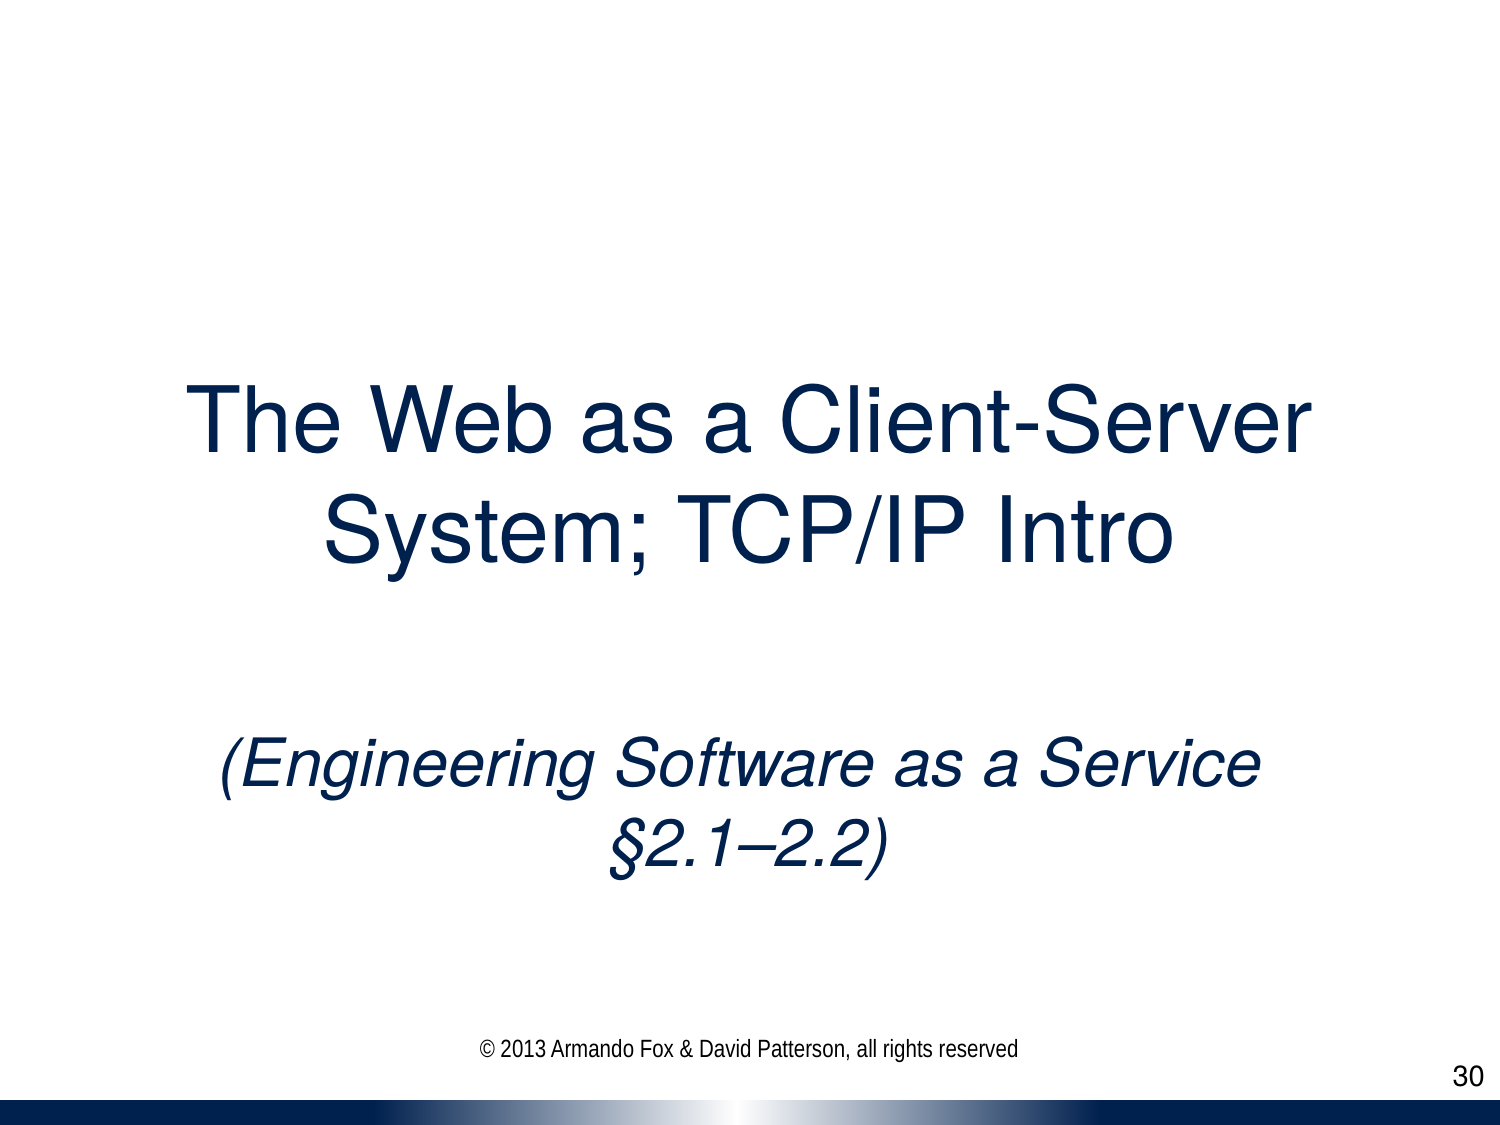

# The Web as a Client-Server System; TCP/IP Intro
(Engineering Software as a Service
§2.1–2.2)
© 2013 Armando Fox & David Patterson, all rights reserved
30